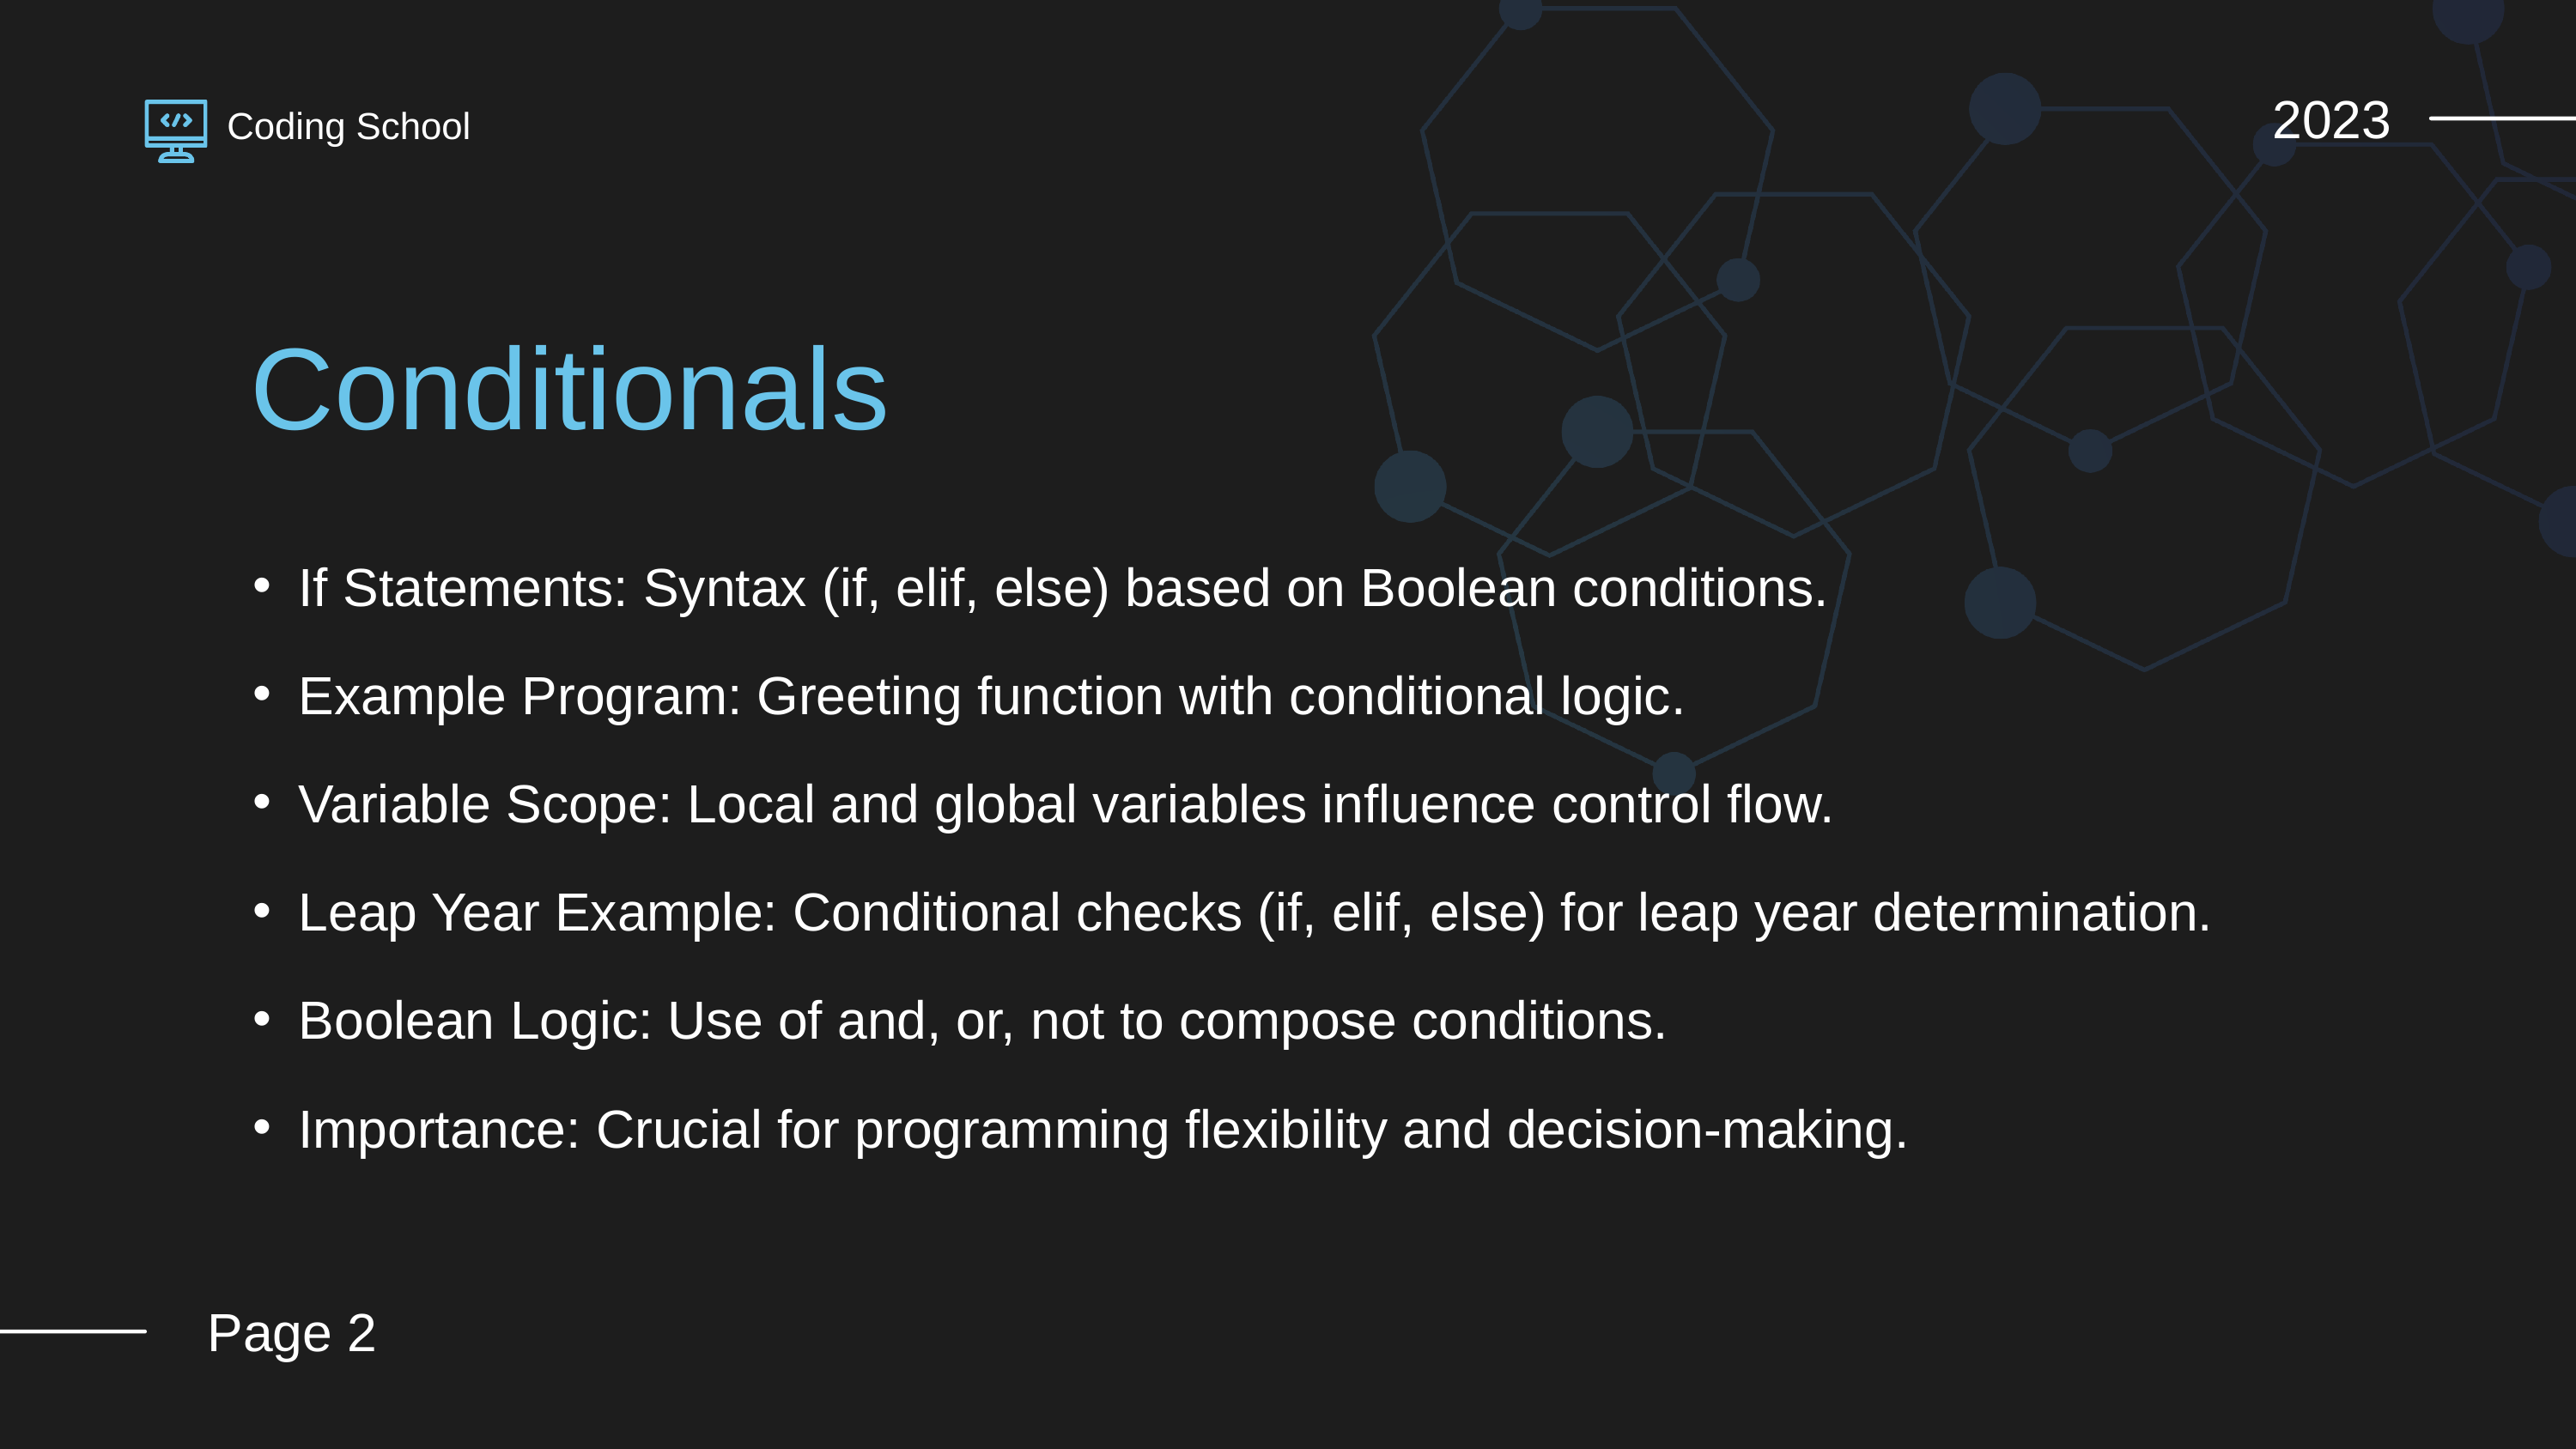

2023
Coding School

Conditionals
If Statements: Syntax (if, elif, else) based on Boolean conditions.
Example Program: Greeting function with conditional logic.
Variable Scope: Local and global variables influence control flow.
Leap Year Example: Conditional checks (if, elif, else) for leap year determination.
Boolean Logic: Use of and, or, not to compose conditions.
Importance: Crucial for programming flexibility and decision-making.
Page 2